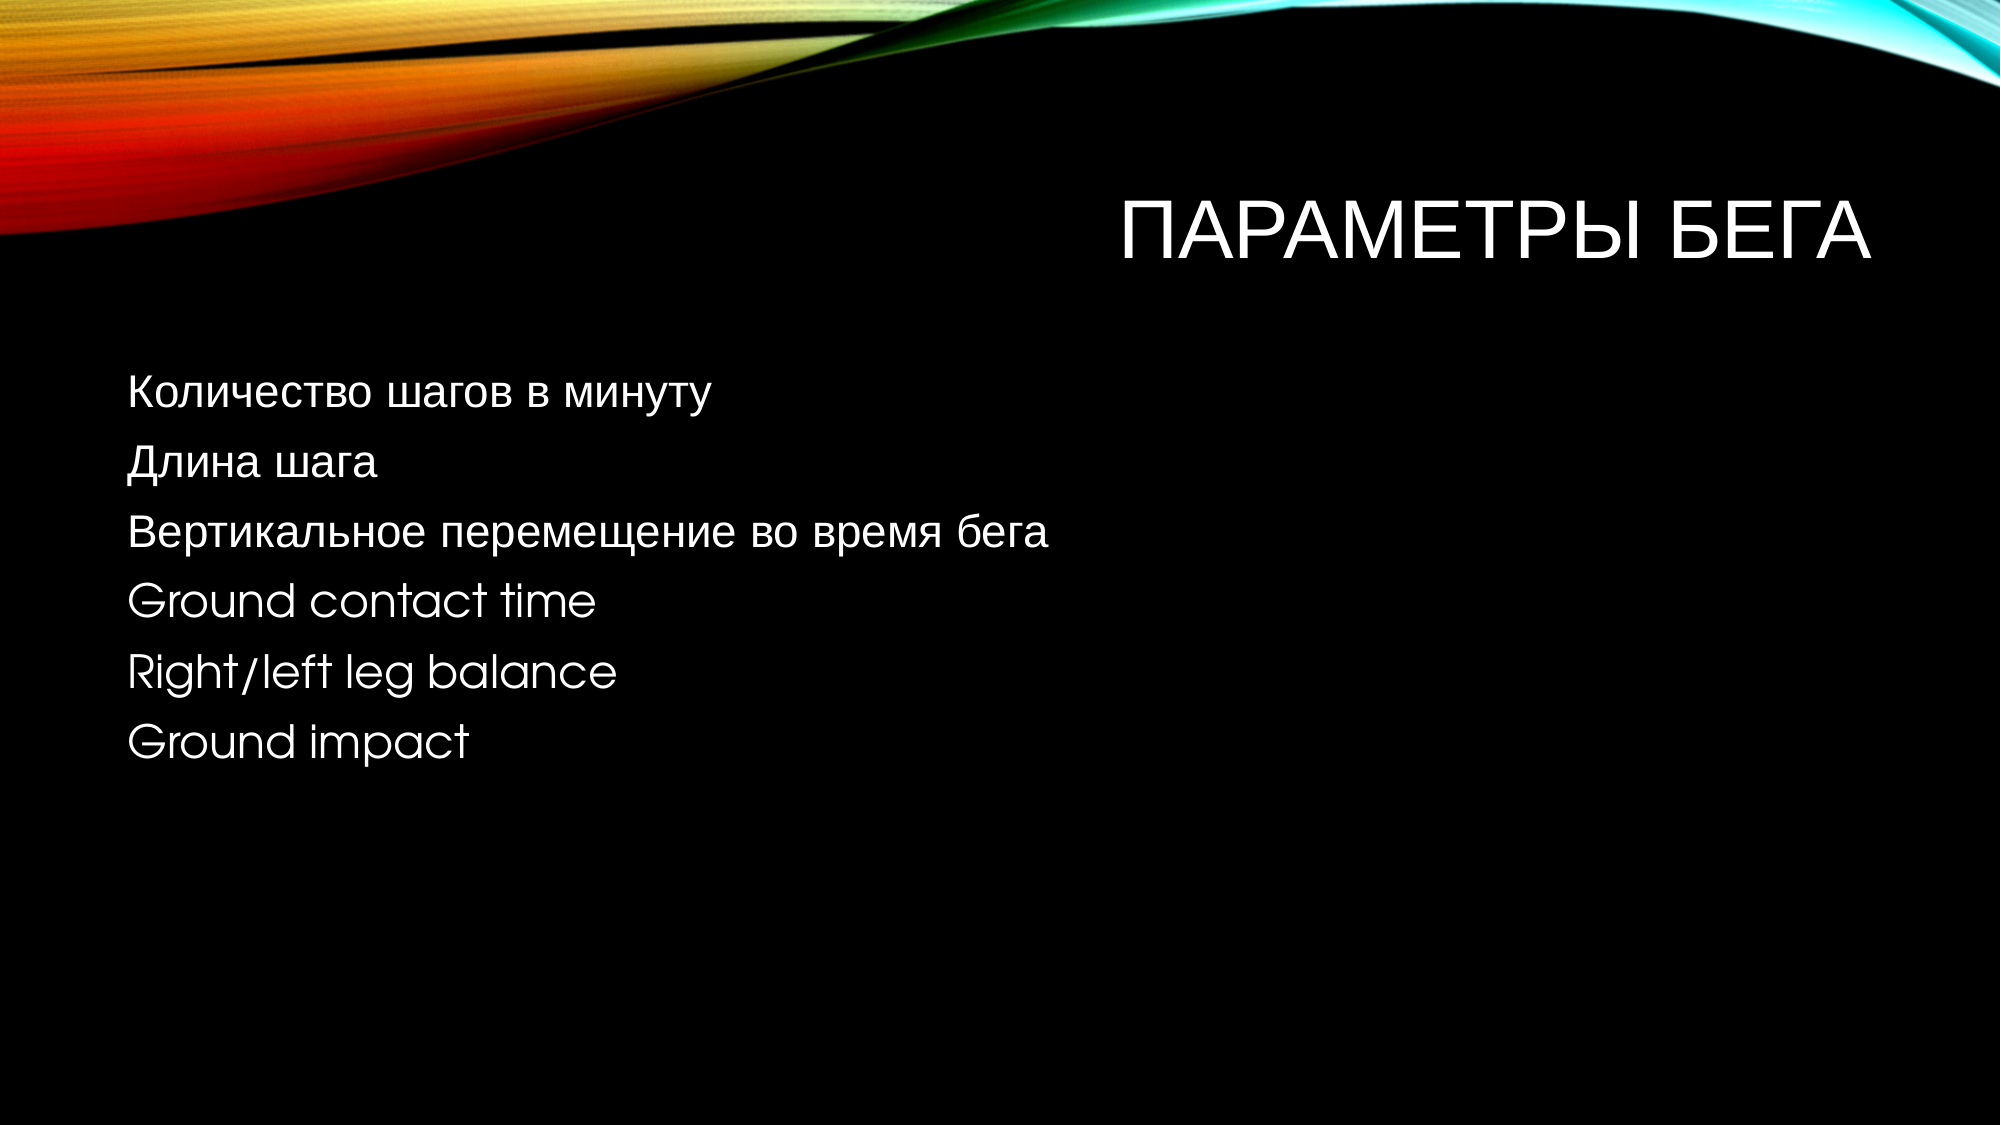

# Параметры бега
Количество шагов в минуту
Длина шага
Вертикальное перемещение во время бега
Ground contact time
Right/left leg balance
Ground impact